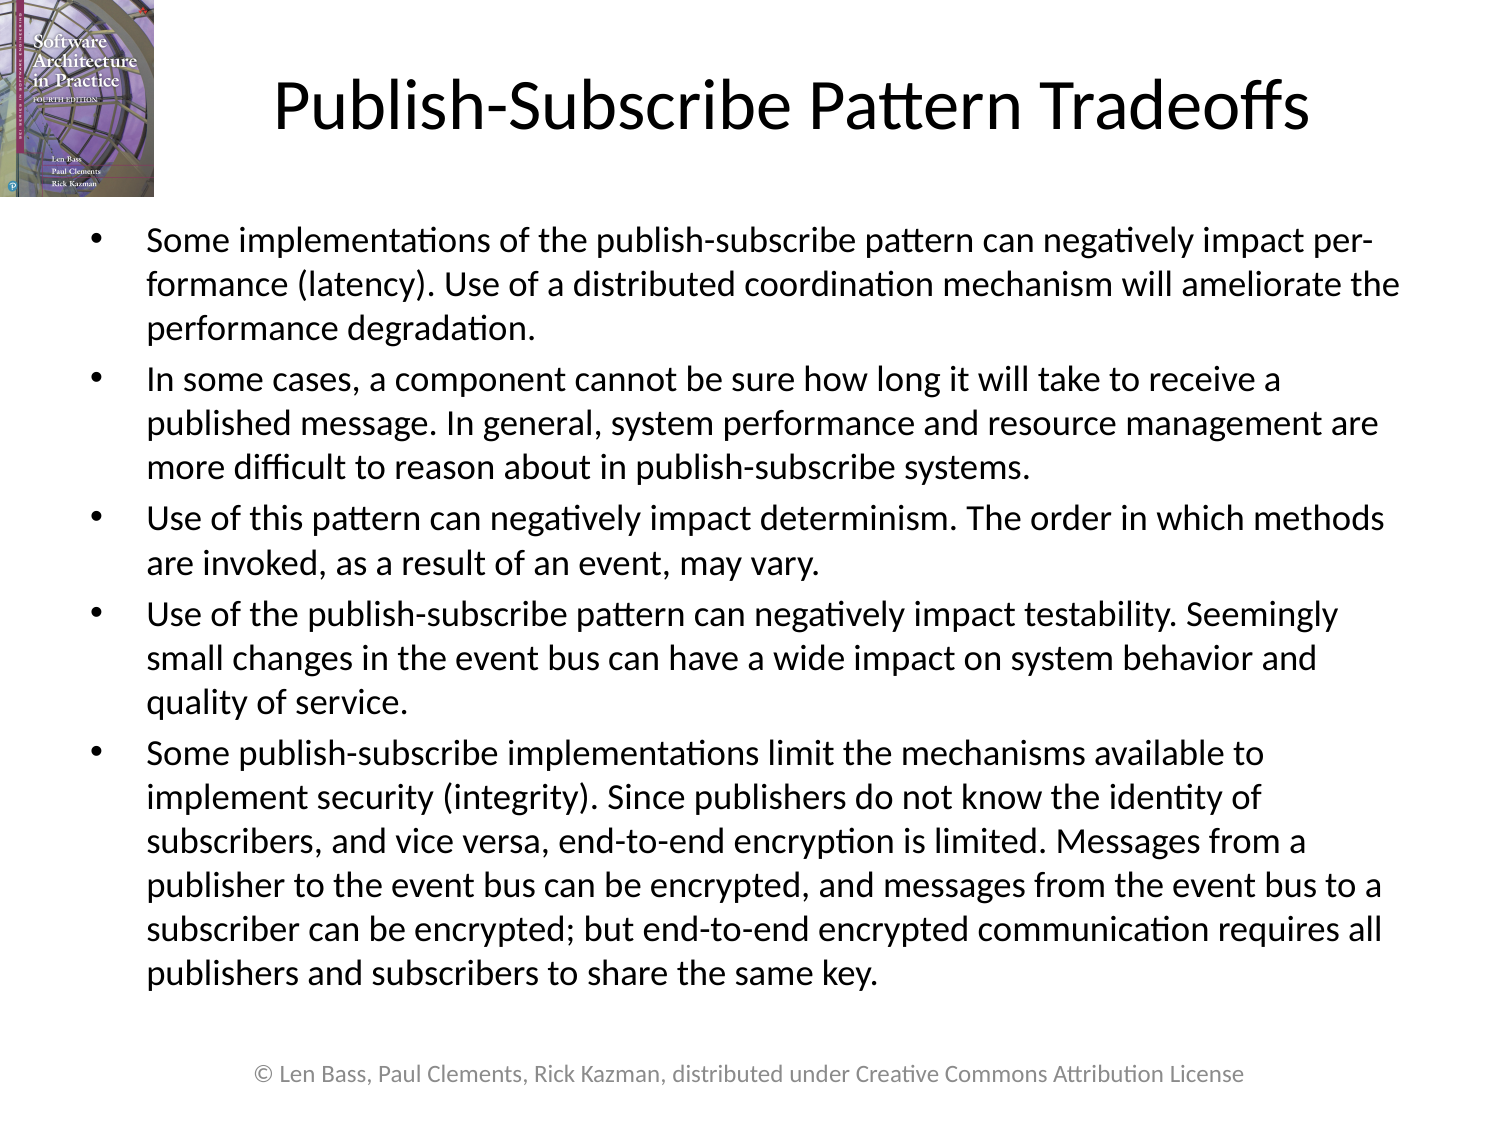

# Publish-Subscribe Pattern Tradeoffs
Some implementations of the publish-subscribe pattern can negatively impact per- formance (latency). Use of a distributed coordination mechanism will ameliorate the performance degradation.
In some cases, a component cannot be sure how long it will take to receive a published message. In general, system performance and resource management are more difficult to reason about in publish-subscribe systems.
Use of this pattern can negatively impact determinism. The order in which methods are invoked, as a result of an event, may vary.
Use of the publish-subscribe pattern can negatively impact testability. Seemingly small changes in the event bus can have a wide impact on system behavior and quality of service.
Some publish-subscribe implementations limit the mechanisms available to implement security (integrity). Since publishers do not know the identity of subscribers, and vice versa, end-to-end encryption is limited. Messages from a publisher to the event bus can be encrypted, and messages from the event bus to a subscriber can be encrypted; but end-to-end encrypted communication requires all publishers and subscribers to share the same key.
© Len Bass, Paul Clements, Rick Kazman, distributed under Creative Commons Attribution License